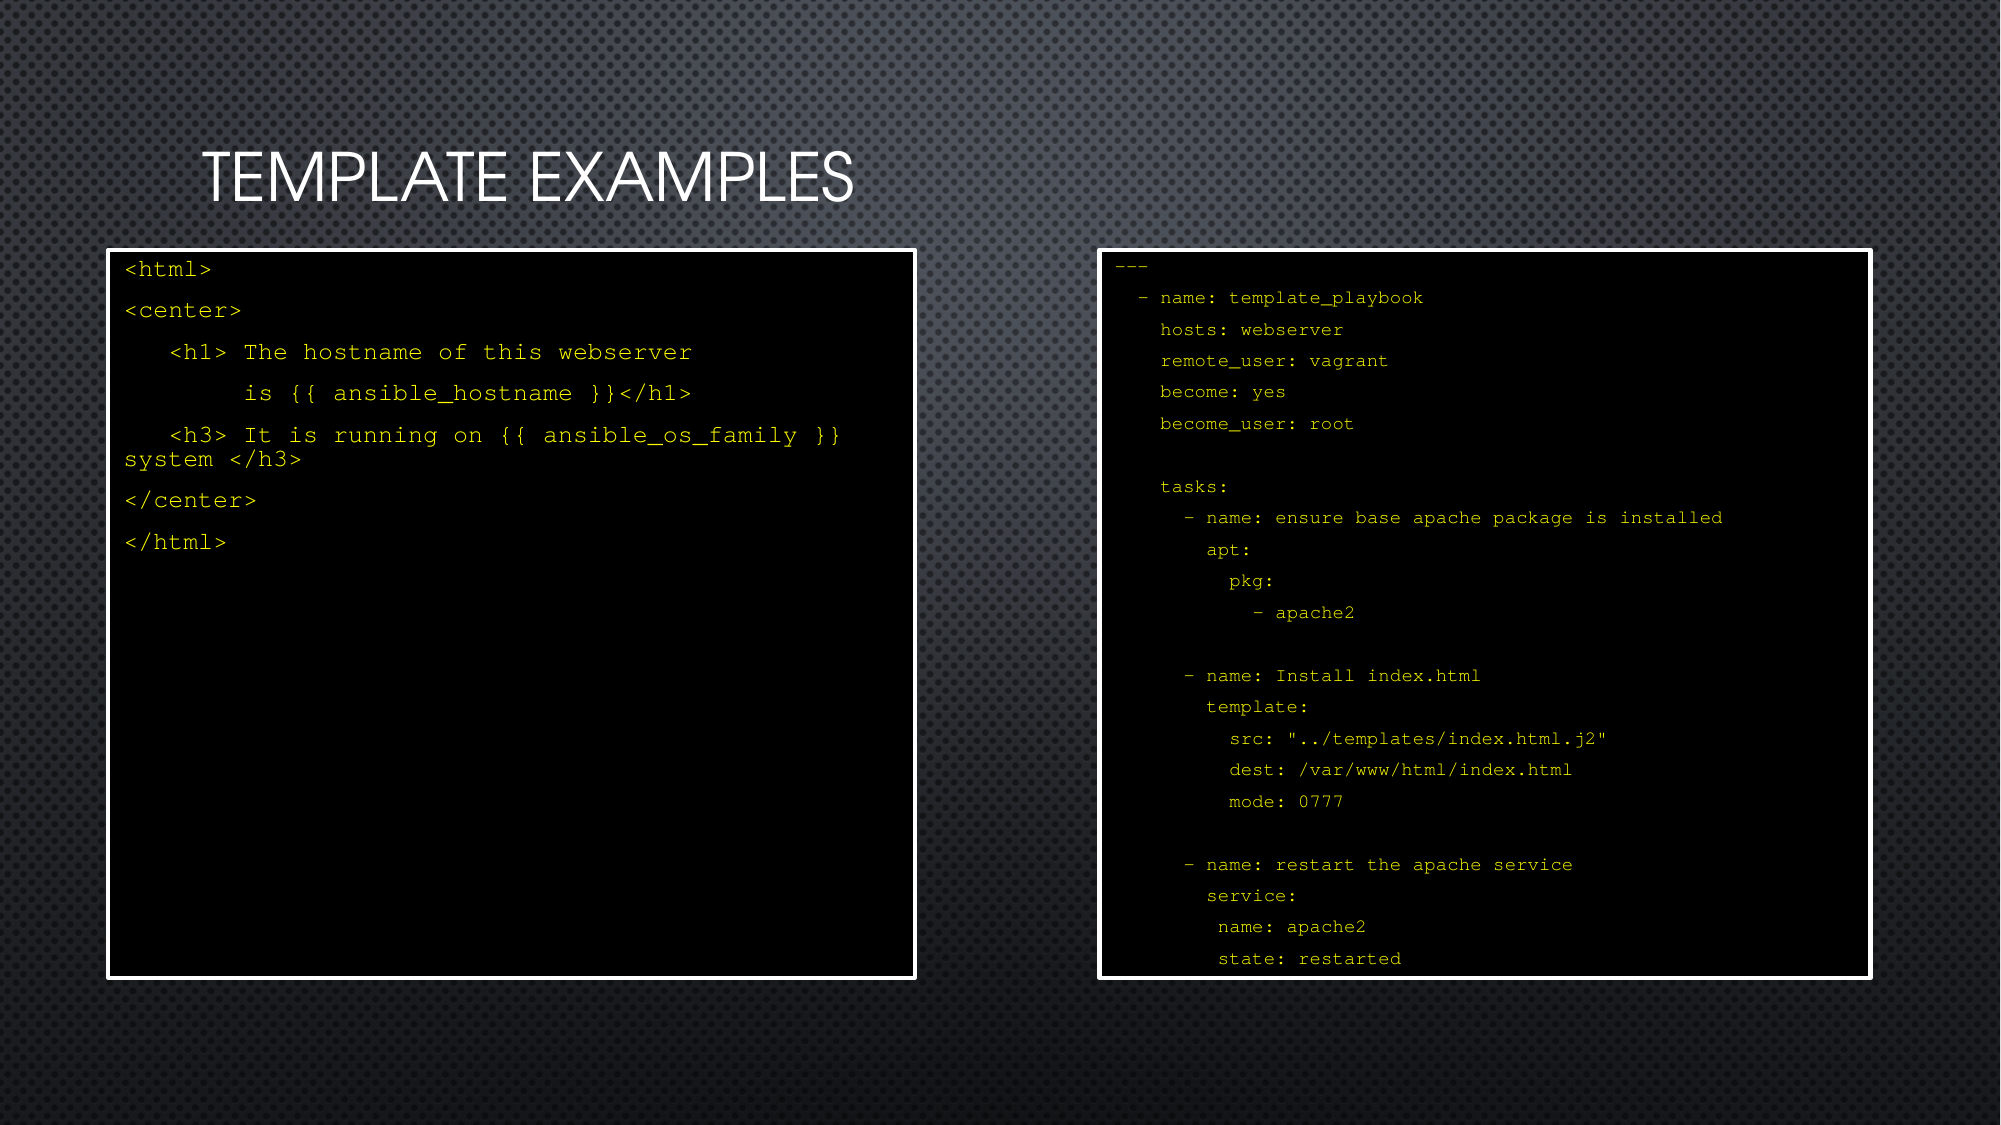

# Template examples
<html>
<center>
   <h1> The hostname of this webserver
        is {{ ansible_hostname }}</h1>
   <h3> It is running on {{ ansible_os_family }} system </h3>
</center>
</html>
---
  - name: template_playbook
    hosts: webserver
    remote_user: vagrant
    become: yes
    become_user: root

    tasks:
      - name: ensure base apache package is installed
        apt:
          pkg:
            - apache2

      - name: Install index.html
        template:
          src: "../templates/index.html.j2"
          dest: /var/www/html/index.html
          mode: 0777

      - name: restart the apache service
        service:
         name: apache2
         state: restarted